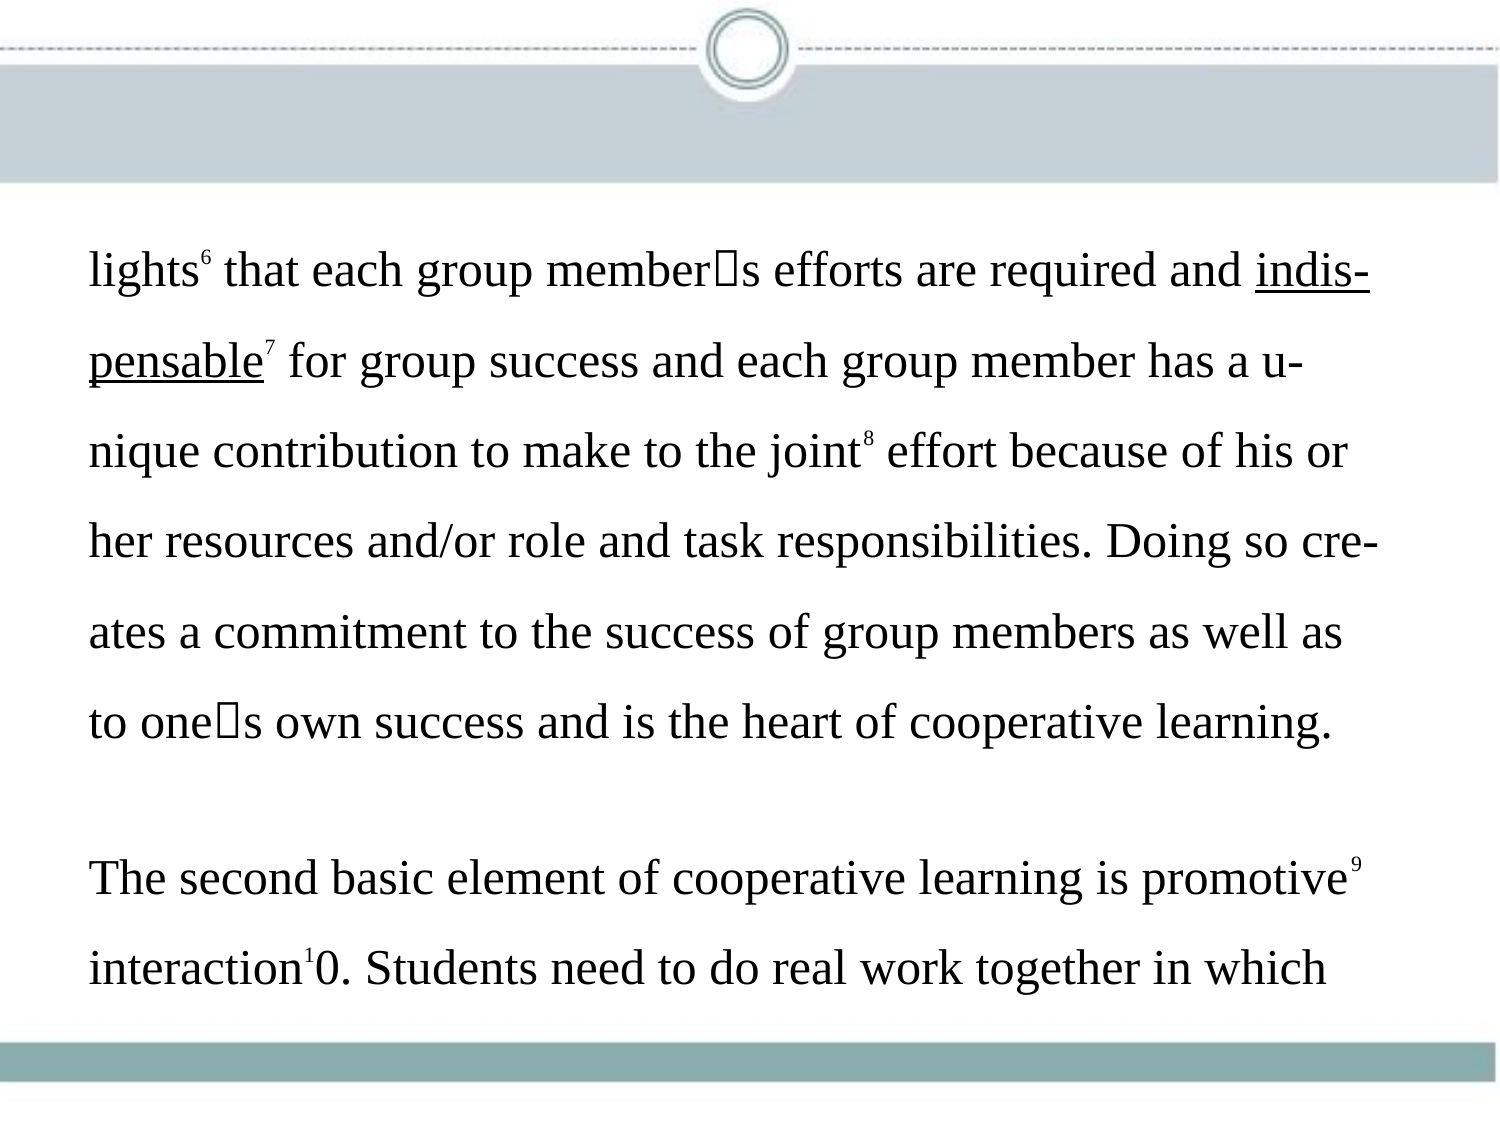

lights6 that each group member􀆳s efforts are required and indis-
pensable7 for group success and each group member has a u-
nique contribution to make to the joint8 effort because of his or
her resources and/or role and task responsibilities. Doing so cre-
ates a commitment to the success of group members as well as
to one􀆳s own success and is the heart of cooperative learning.
The second basic element of cooperative learning is promotive9
interaction10. Students need to do real work together in which